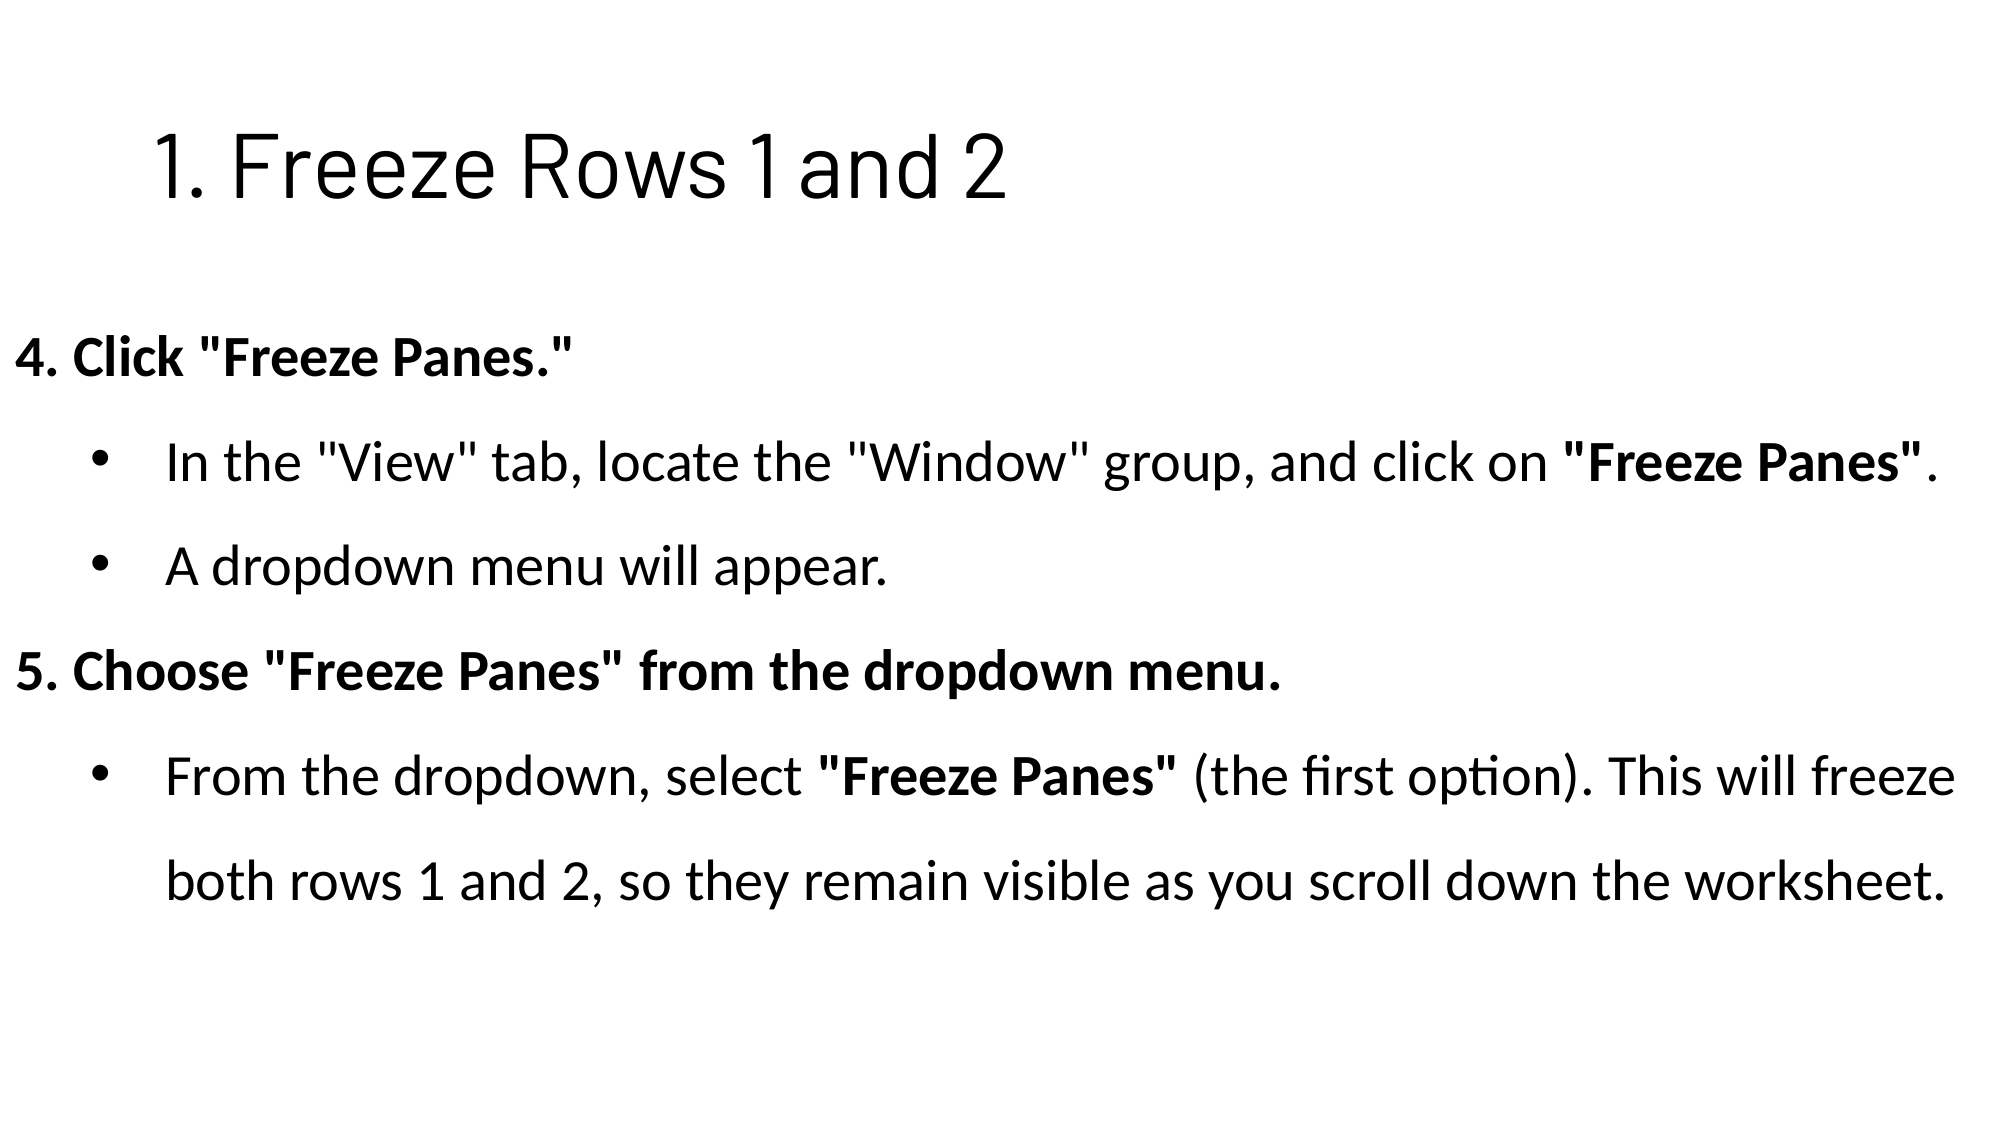

# 1. Freeze Rows 1 and 2
4. Click "Freeze Panes."
In the "View" tab, locate the "Window" group, and click on "Freeze Panes".
A dropdown menu will appear.
5. Choose "Freeze Panes" from the dropdown menu.
From the dropdown, select "Freeze Panes" (the first option). This will freeze both rows 1 and 2, so they remain visible as you scroll down the worksheet.